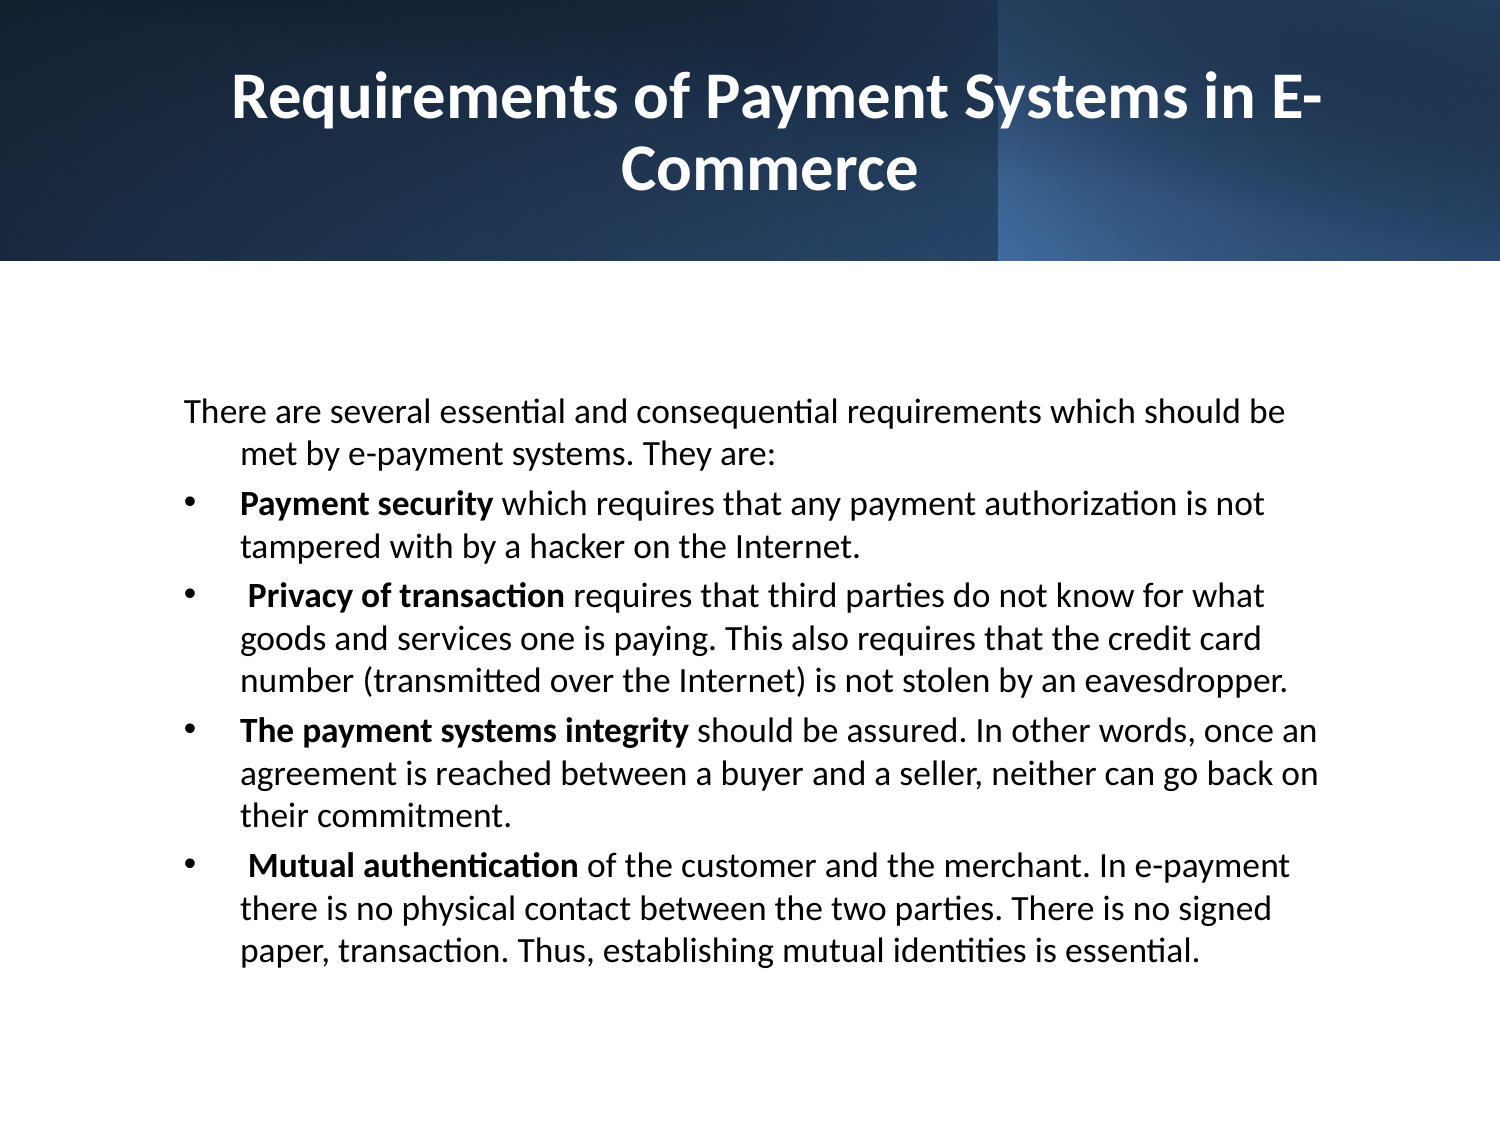

# Requirements of Payment Systems in E-Commerce
There are several essential and consequential requirements which should be met by e-payment systems. They are:
Payment security which requires that any payment authorization is not tampered with by a hacker on the Internet.
 Privacy of transaction requires that third parties do not know for what goods and services one is paying. This also requires that the credit card number (transmitted over the Internet) is not stolen by an eavesdropper.
The payment systems integrity should be assured. In other words, once an agreement is reached between a buyer and a seller, neither can go back on their commitment.
 Mutual authentication of the customer and the merchant. In e-payment there is no physical contact between the two parties. There is no signed paper, transaction. Thus, establishing mutual identities is essential.

6